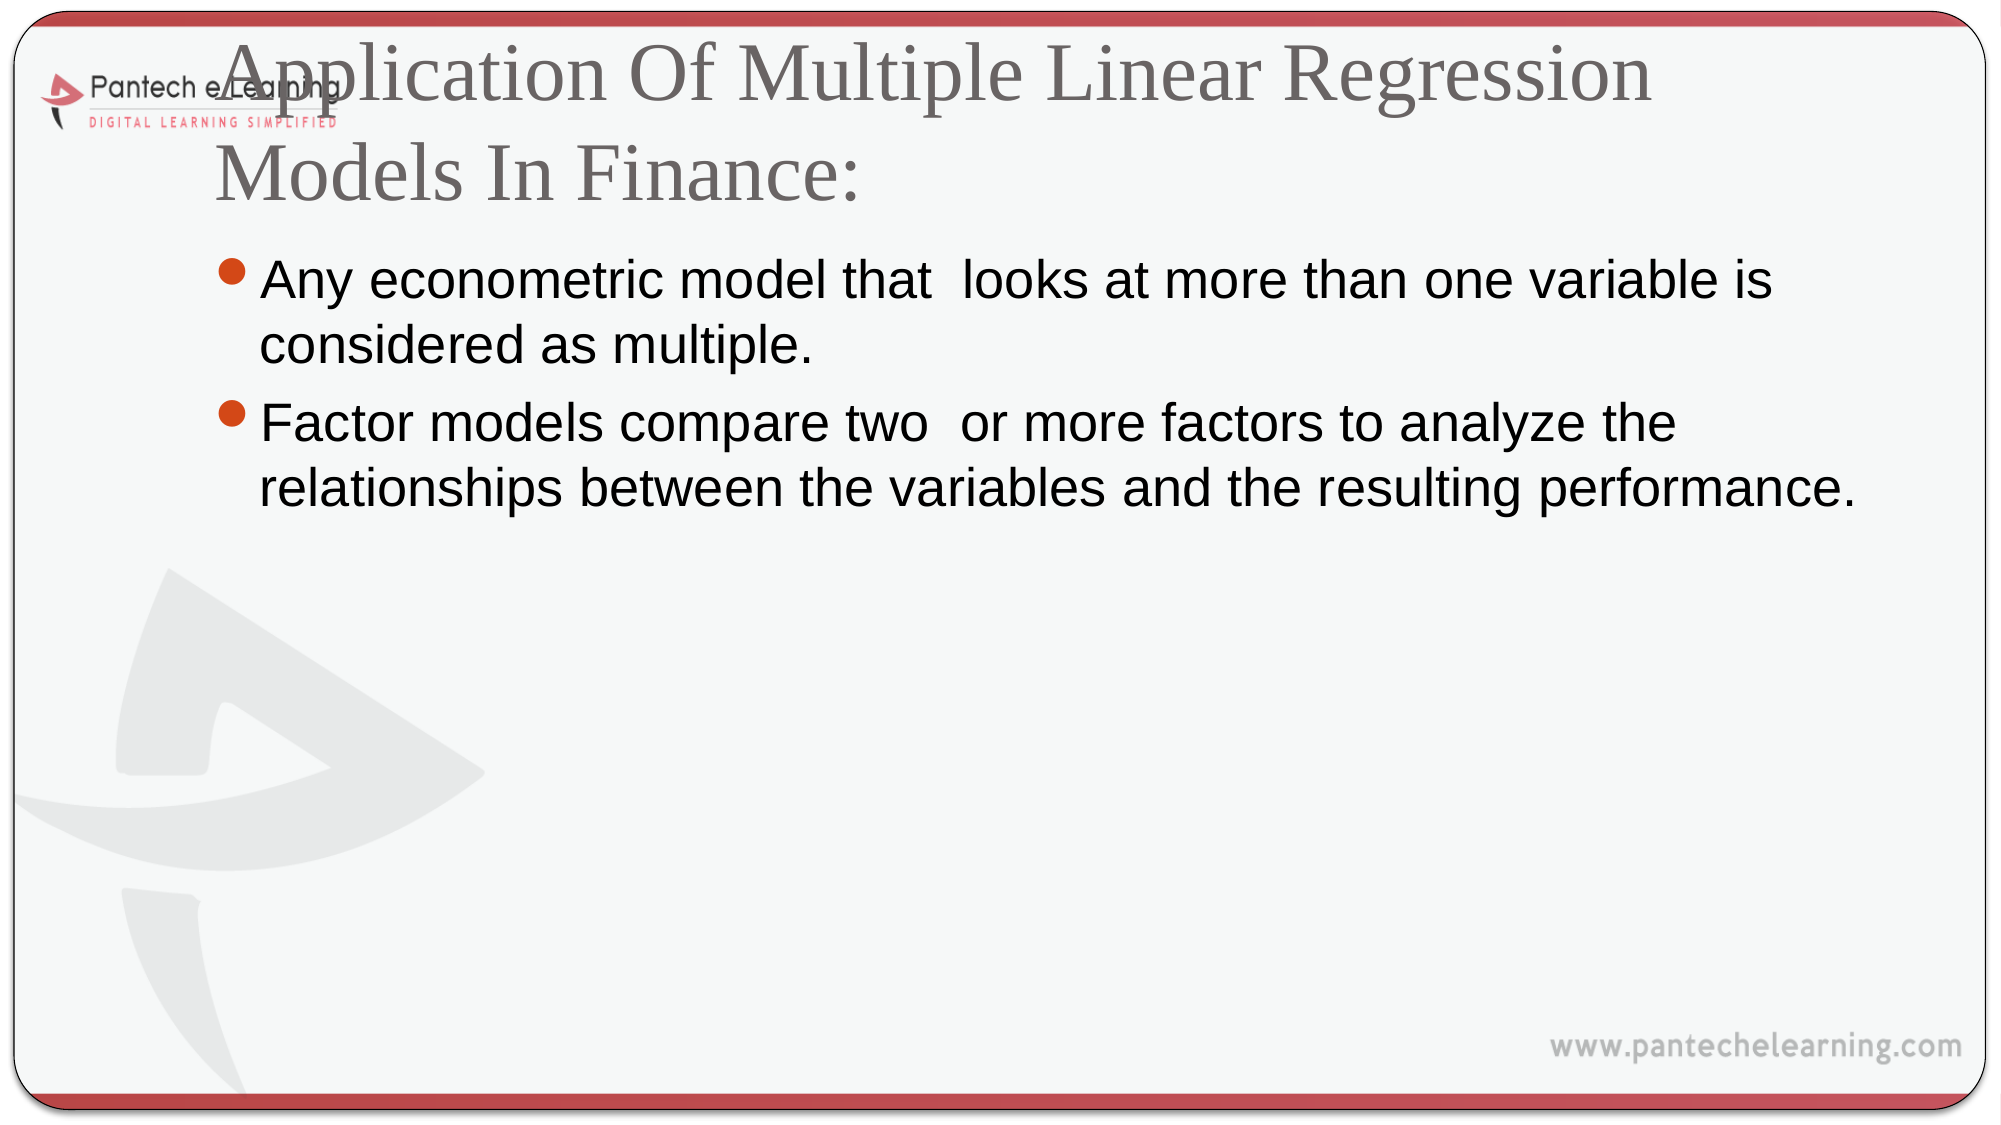

# Application Of Multiple Linear Regression Models In Finance:
Any econometric model that  looks at more than one variable is considered as multiple.
Factor models compare two  or more factors to analyze the relationships between the variables and the resulting performance.